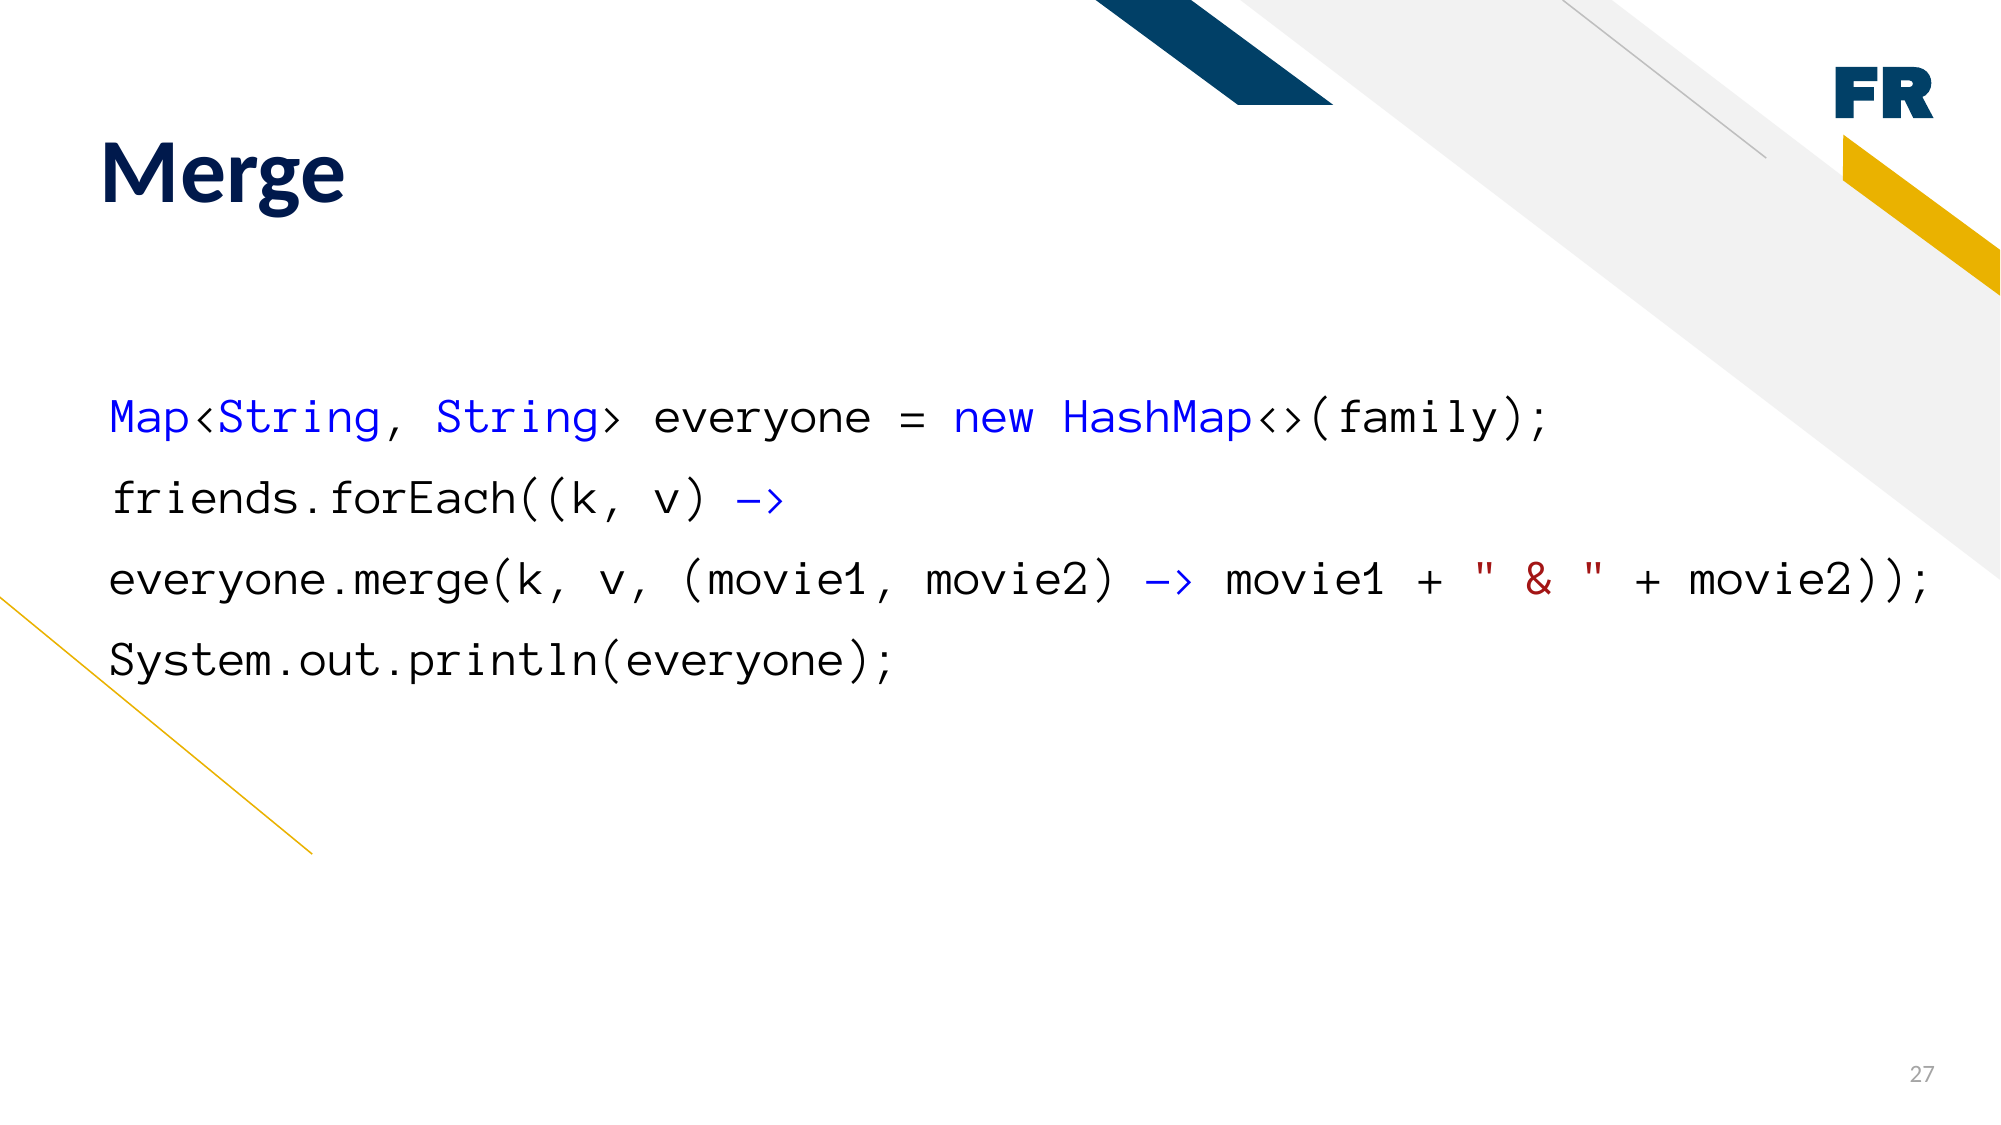

# Merge
Map<String, String> everyone = new HashMap<>(family);
friends.forEach((k, v) ->
everyone.merge(k, v, (movie1, movie2) -> movie1 + " & " + movie2));
System.out.println(everyone);
27